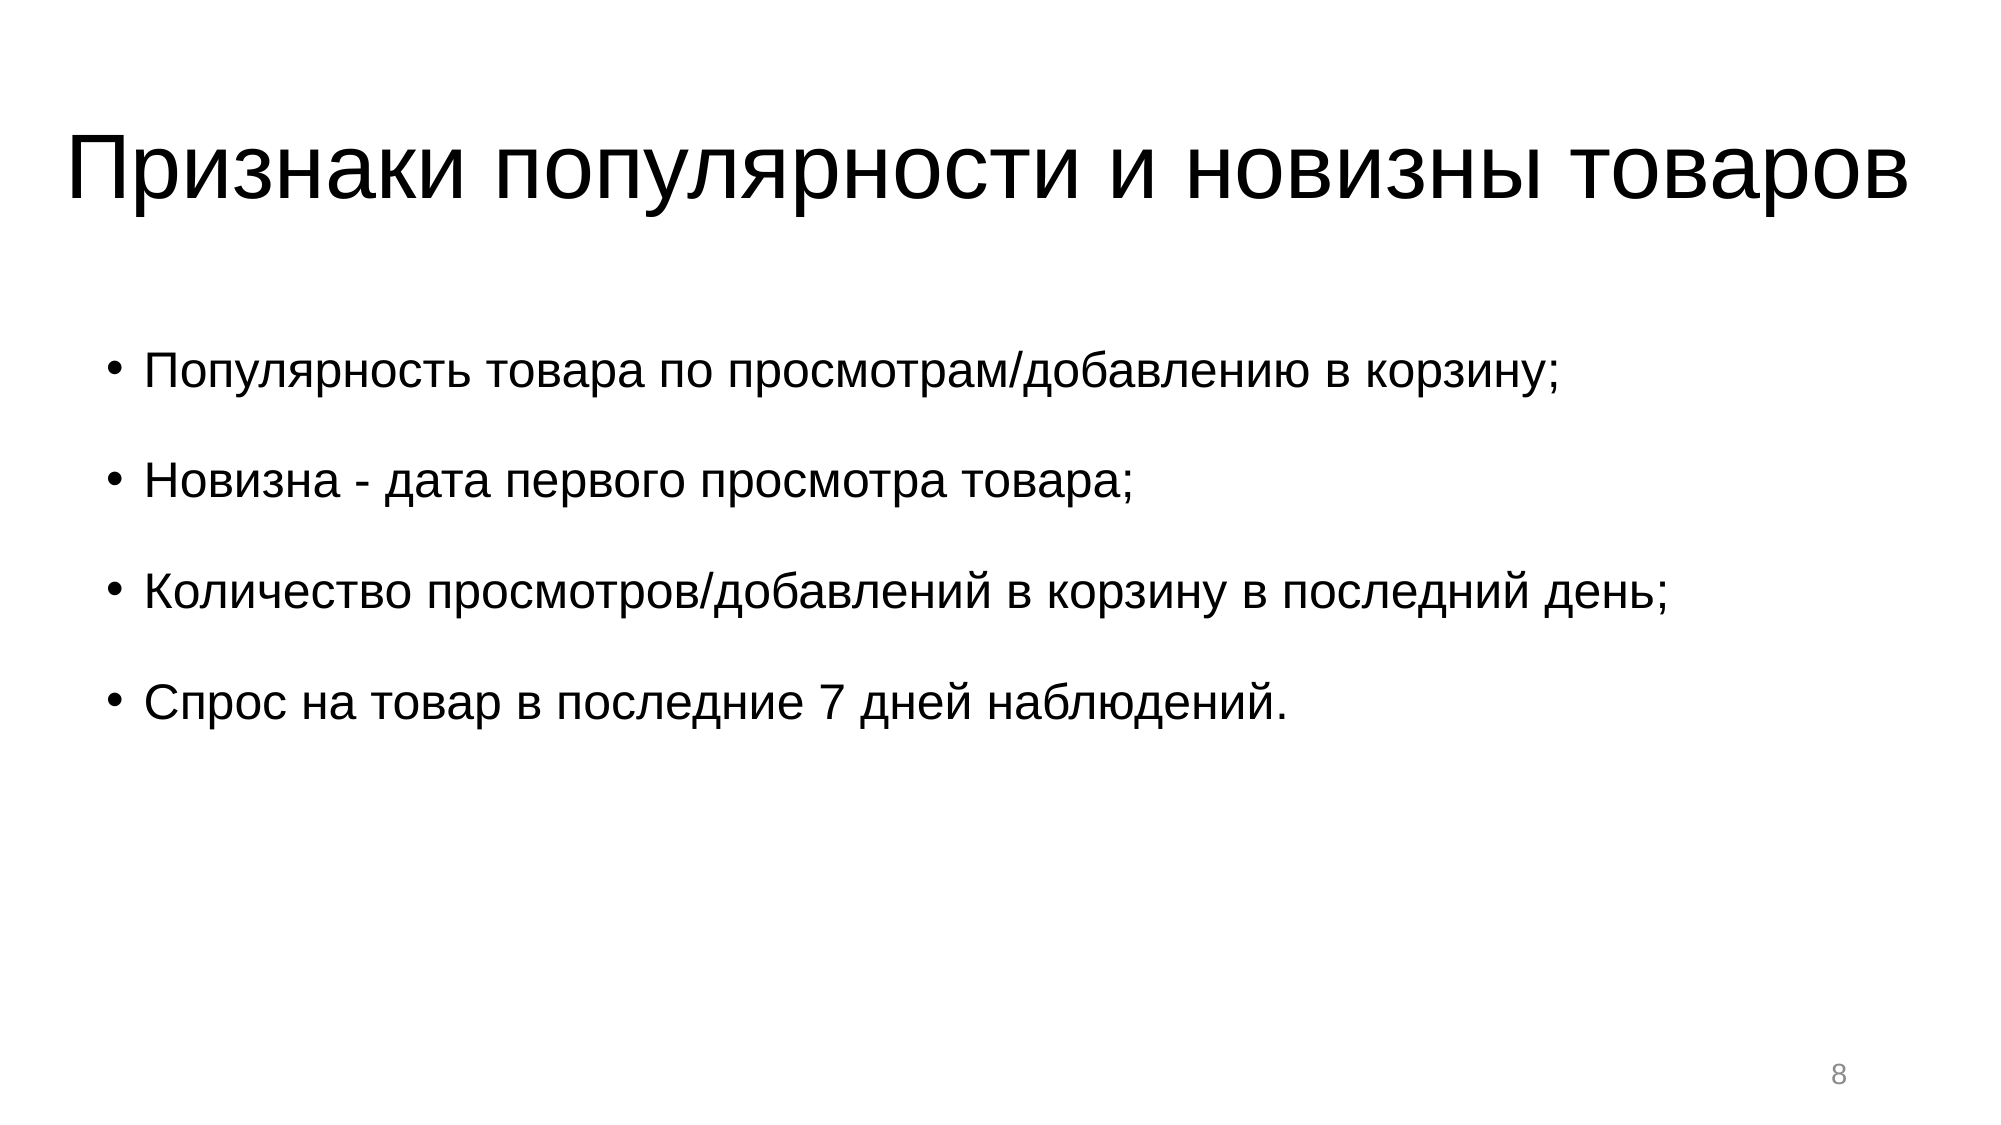

# Признаки популярности и новизны товаров
Популярность товара по просмотрам/добавлению в корзину;
Новизна - дата первого просмотра товара;
Количество просмотров/добавлений в корзину в последний день;
Спрос на товар в последние 7 дней наблюдений.

8